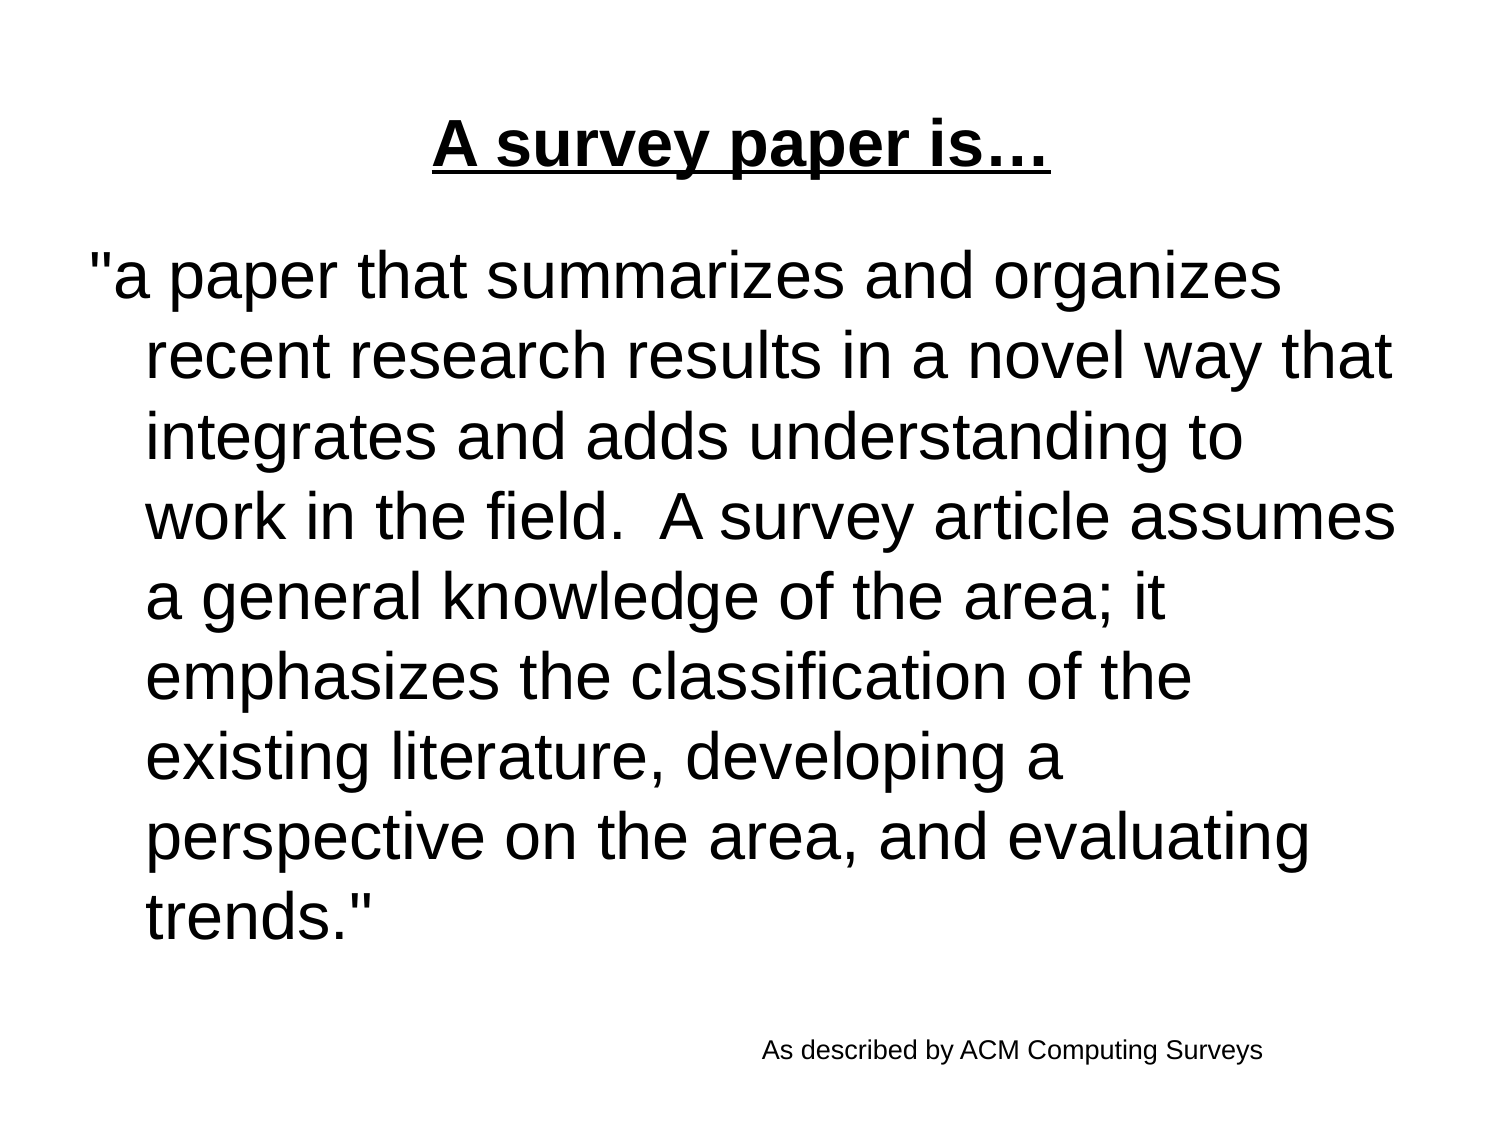

A survey paper is…
"a paper that summarizes and organizes recent research results in a novel way that integrates and adds understanding to work in the field.  A survey article assumes a general knowledge of the area; it emphasizes the classification of the existing literature, developing a perspective on the area, and evaluating trends."
As described by ACM Computing Surveys